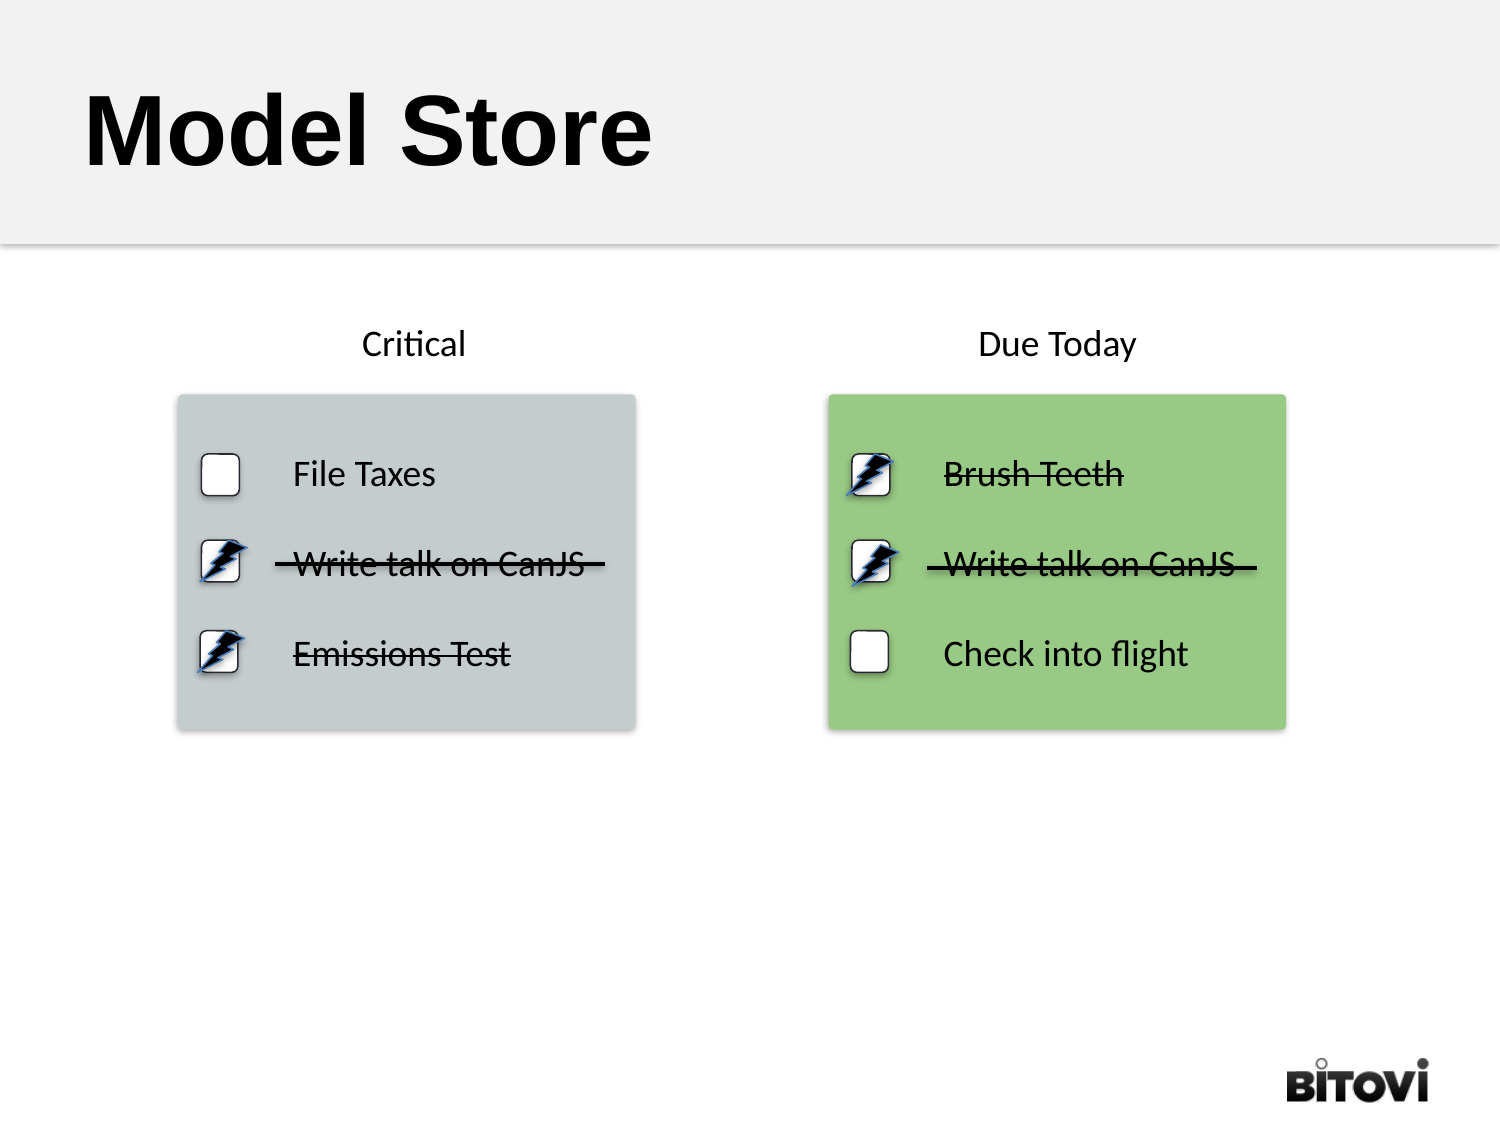

Model Store
Critical

File Taxes

Write talk on CanJS

Emissions Test

Due Today

Brush Teeth

Write talk on CanJS

Check into flight